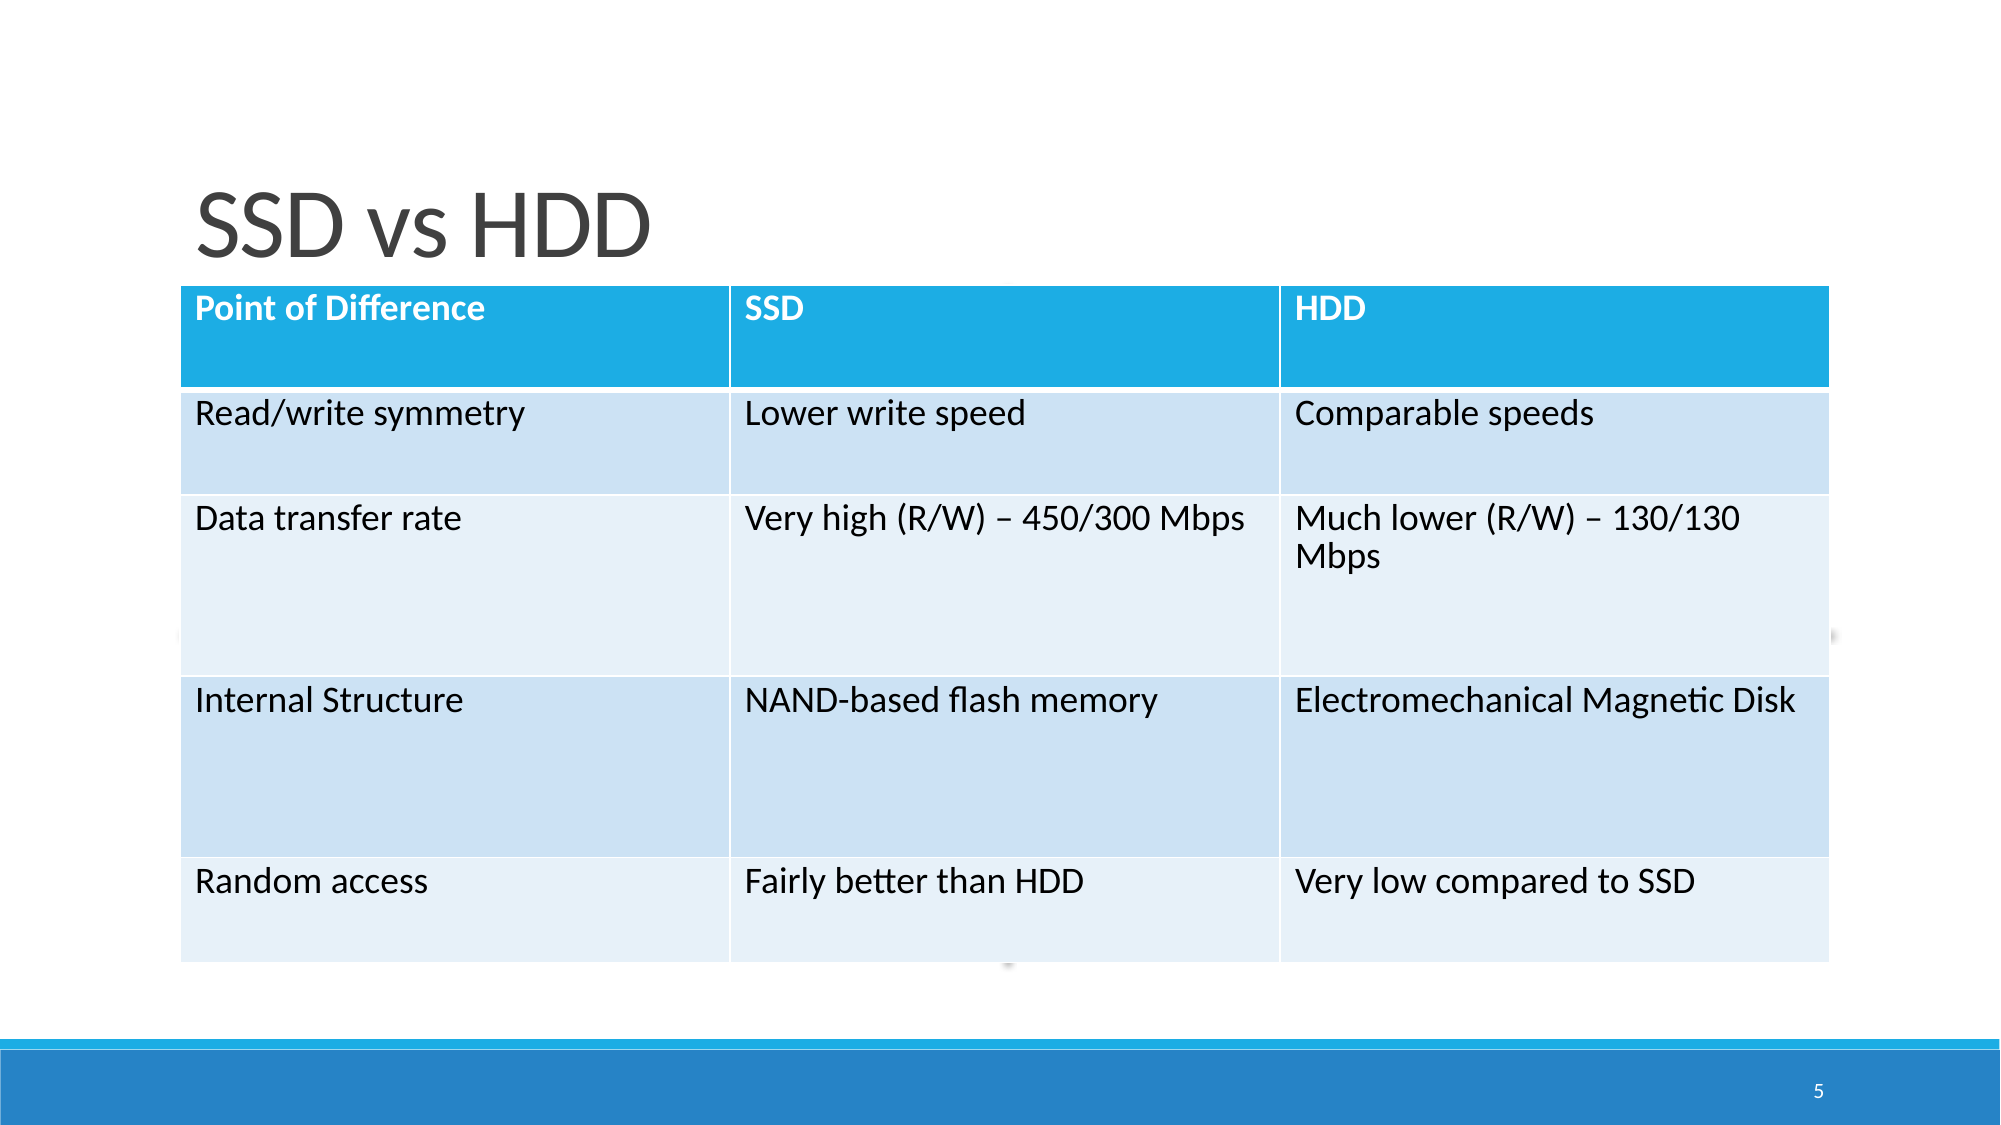

# SSD vs HDD
| Point of Difference | SSD | HDD |
| --- | --- | --- |
| Read/write symmetry | Lower write speed | Comparable speeds |
| Data transfer rate | Very high (R/W) – 450/300 Mbps | Much lower (R/W) – 130/130 Mbps |
| Internal Structure | NAND-based flash memory | Electromechanical Magnetic Disk |
| Random access | Fairly better than HDD | Very low compared to SSD |

Spatial Location Dependent

5